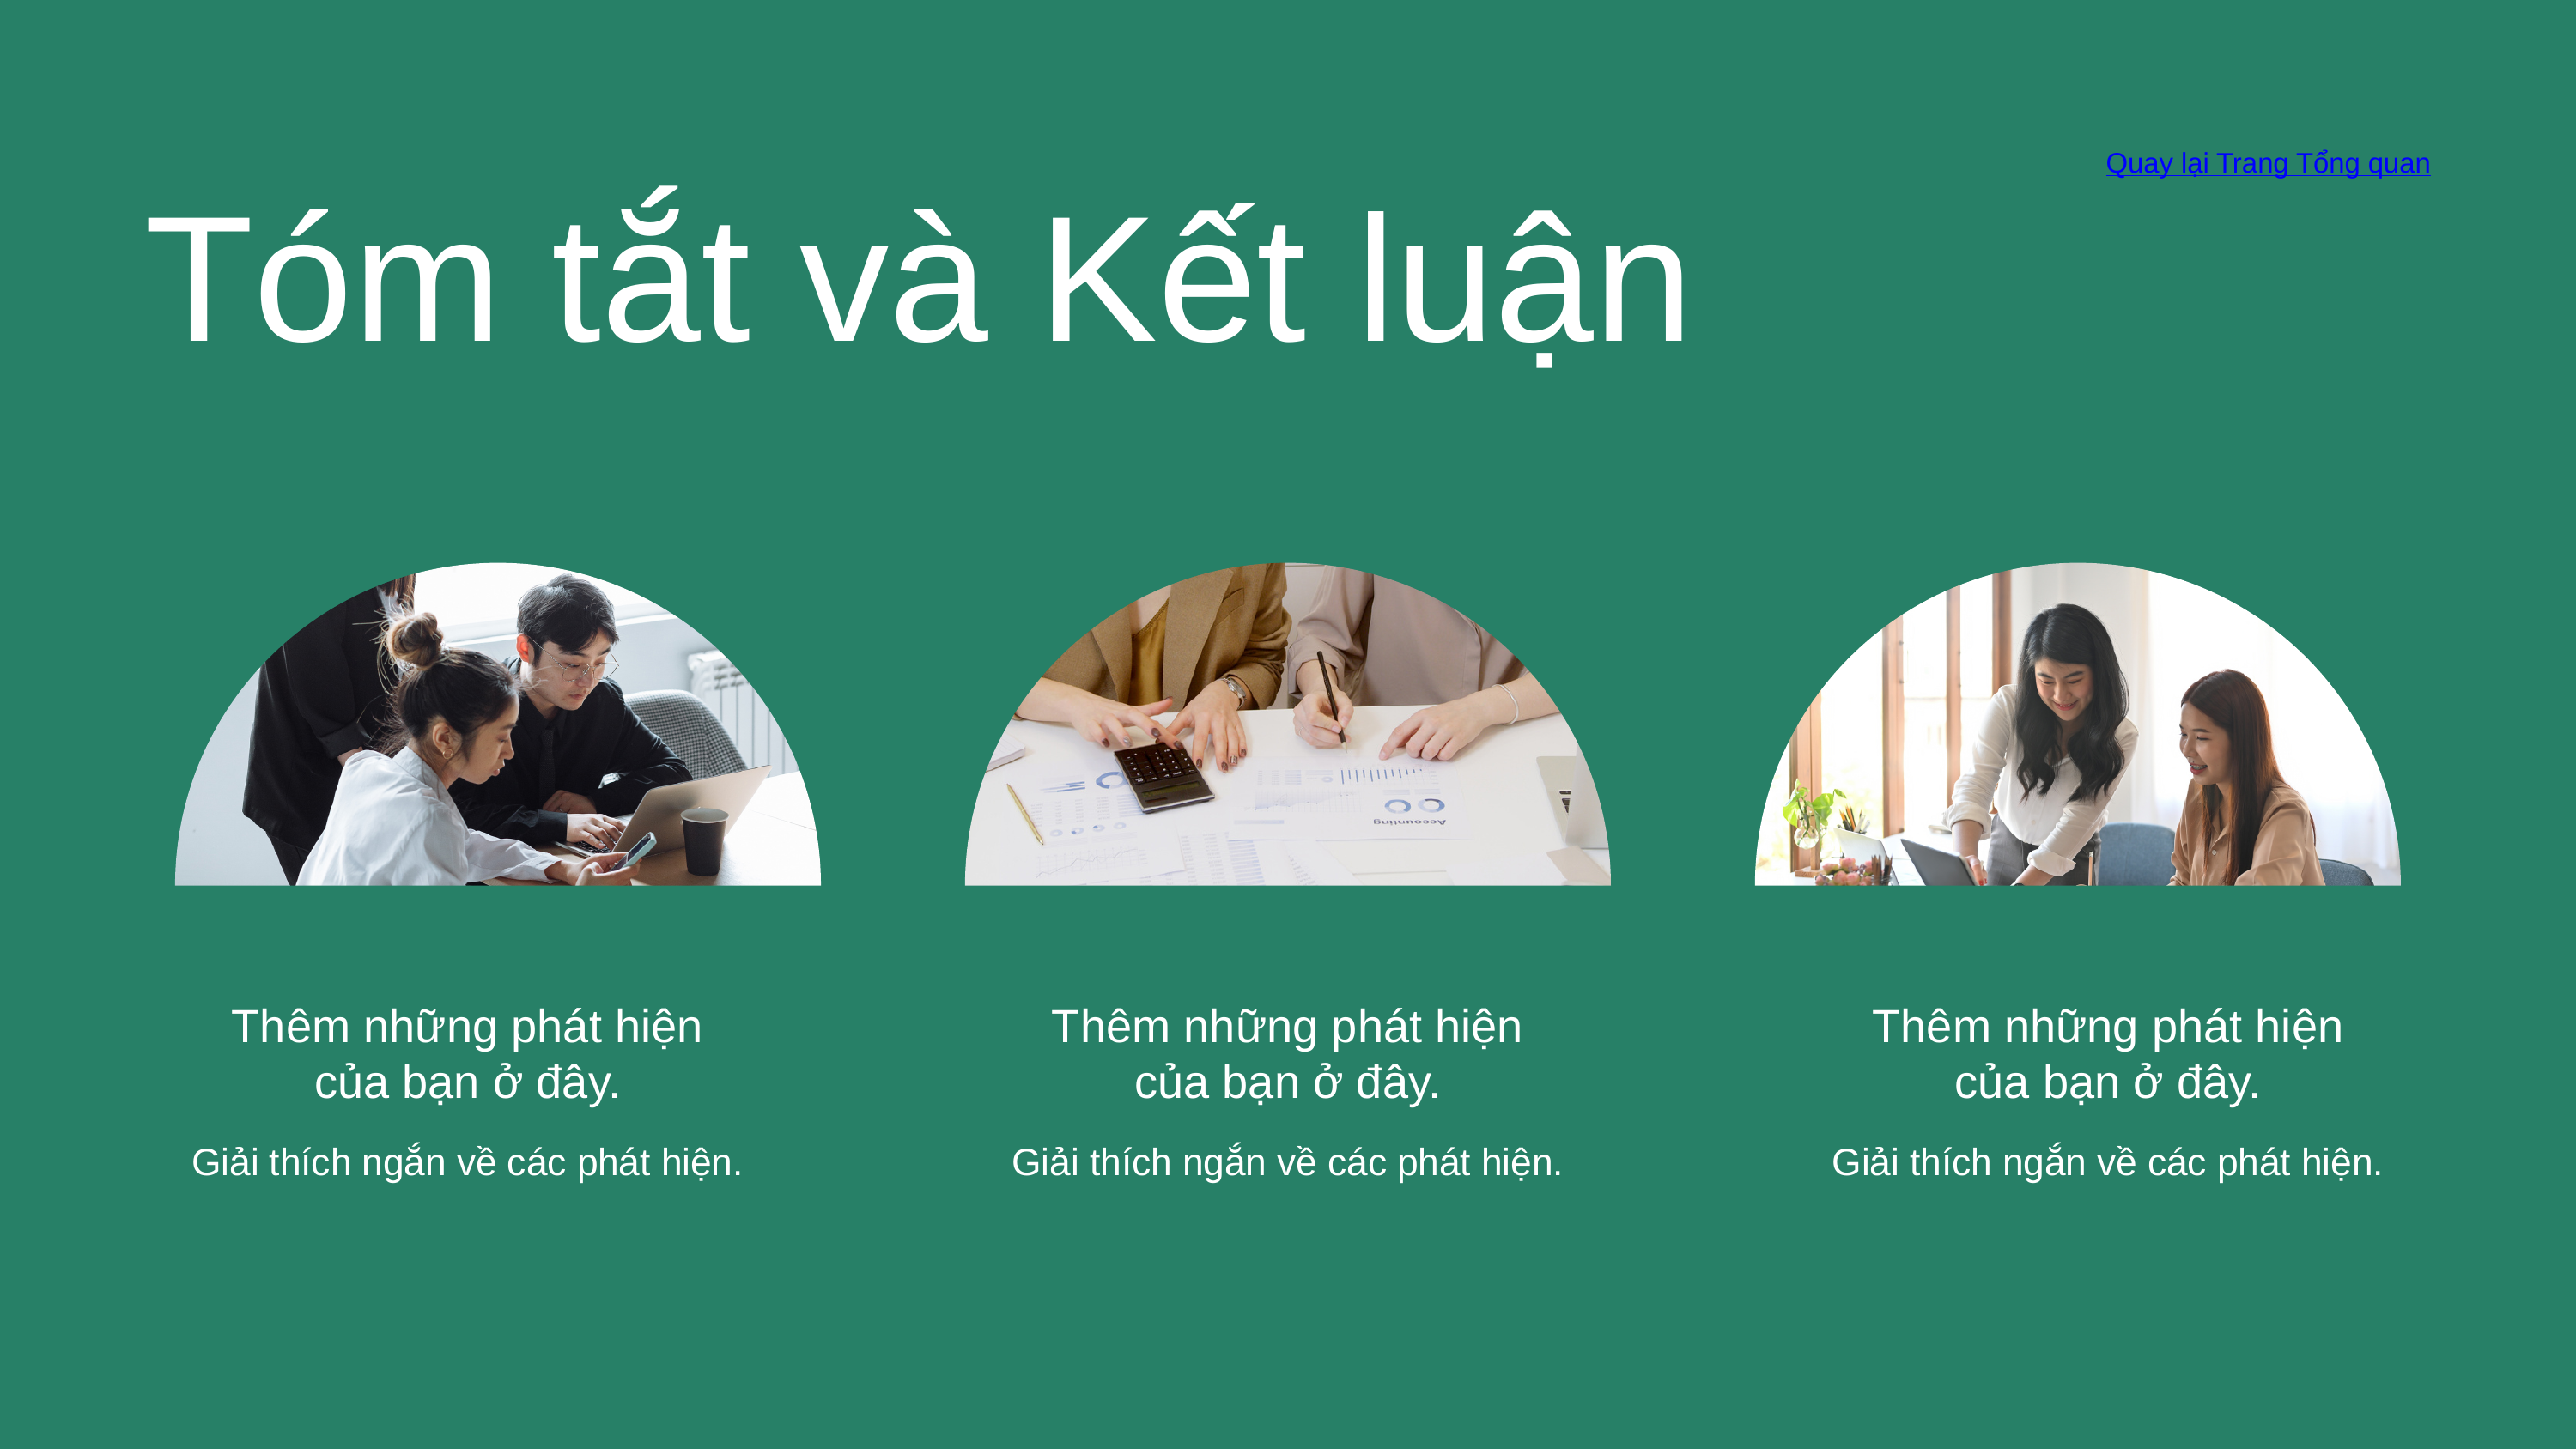

Quay lại Trang Tổng quan
Tóm tắt và Kết luận

Thêm những phát hiện
của bạn ở đây.
Giải thích ngắn về các phát hiện.
Thêm những phát hiện
của bạn ở đây.
Giải thích ngắn về các phát hiện.
Thêm những phát hiện
của bạn ở đây.
Giải thích ngắn về các phát hiện.